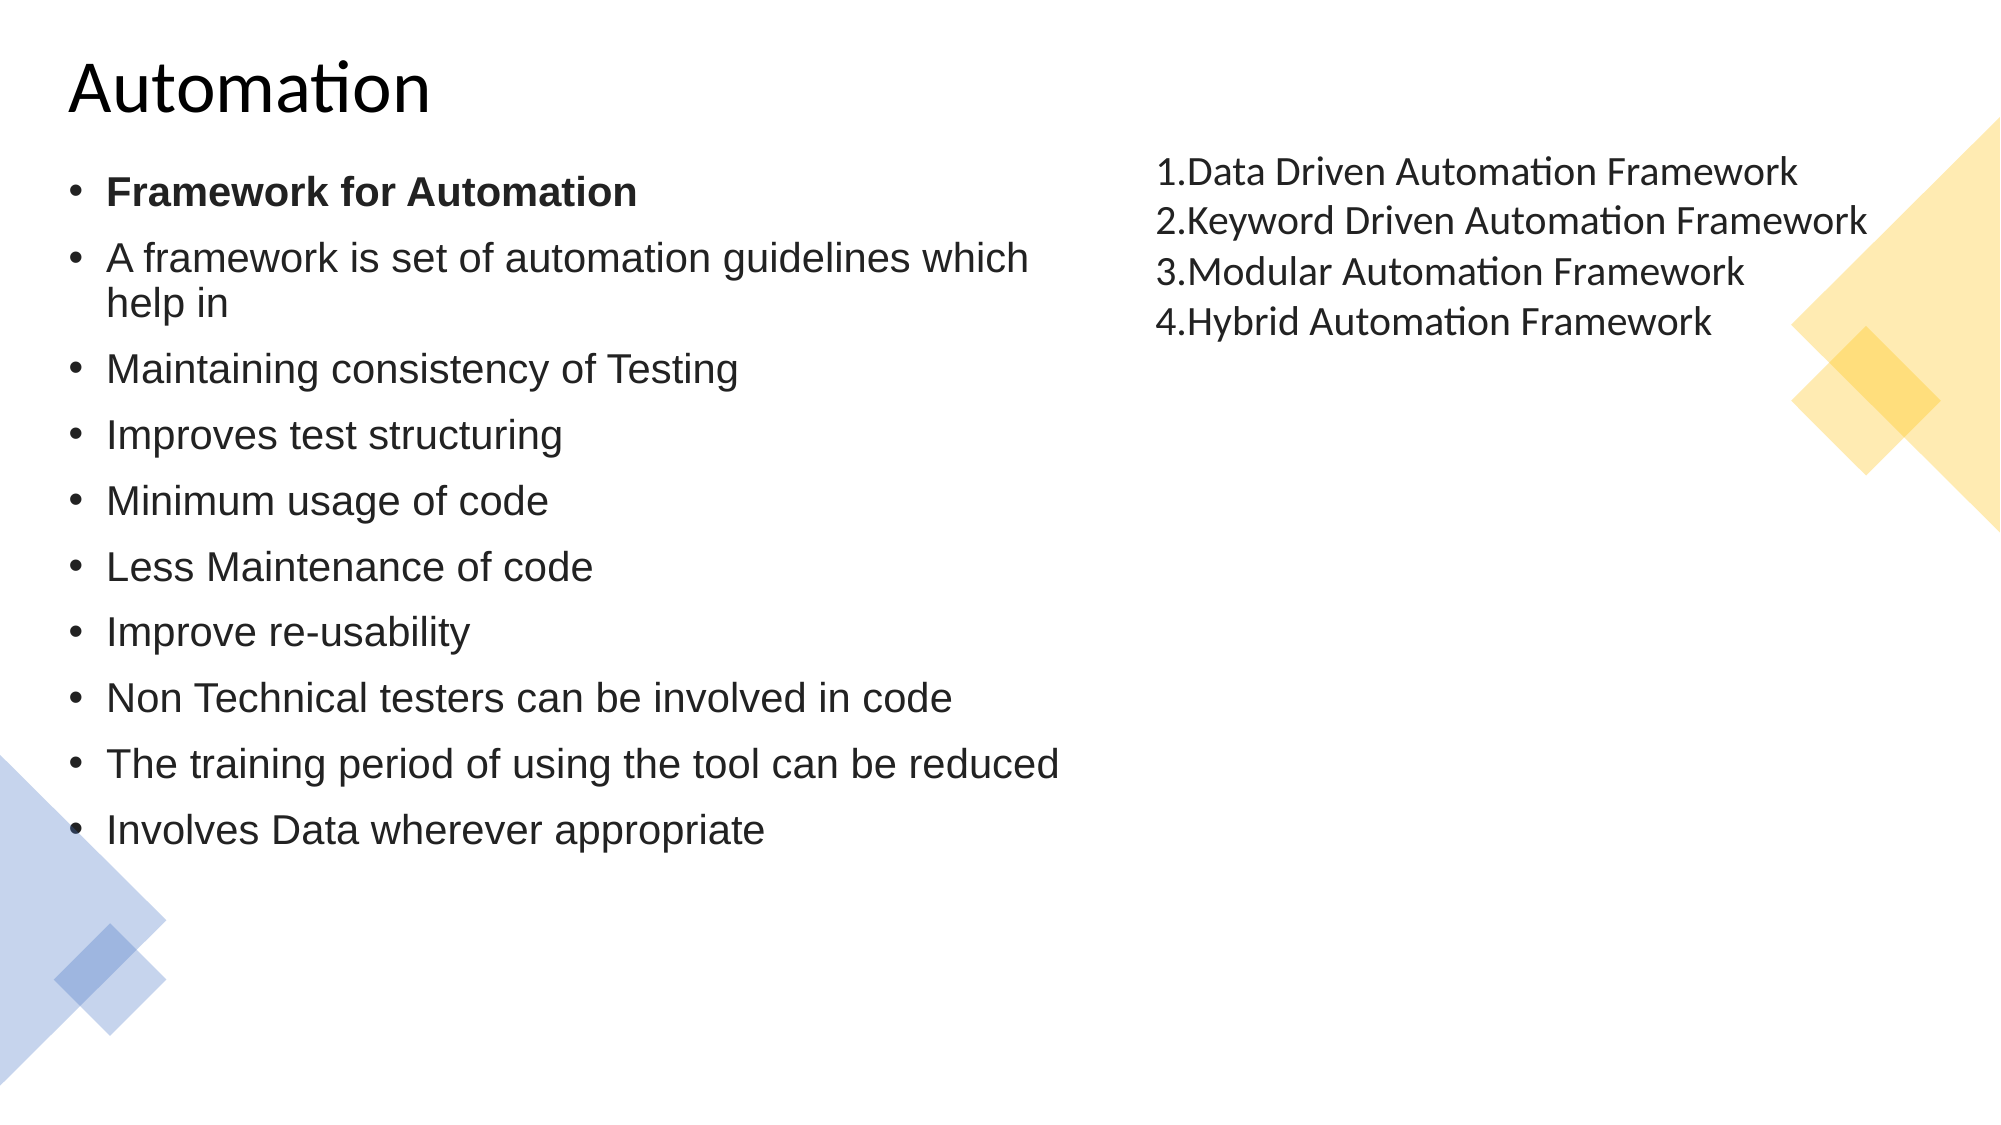

# Automation
Data Driven Automation Framework
Keyword Driven Automation Framework
Modular Automation Framework
Hybrid Automation Framework
Framework for Automation
A framework is set of automation guidelines which help in
Maintaining consistency of Testing
Improves test structuring
Minimum usage of code
Less Maintenance of code
Improve re-usability
Non Technical testers can be involved in code
The training period of using the tool can be reduced
Involves Data wherever appropriate